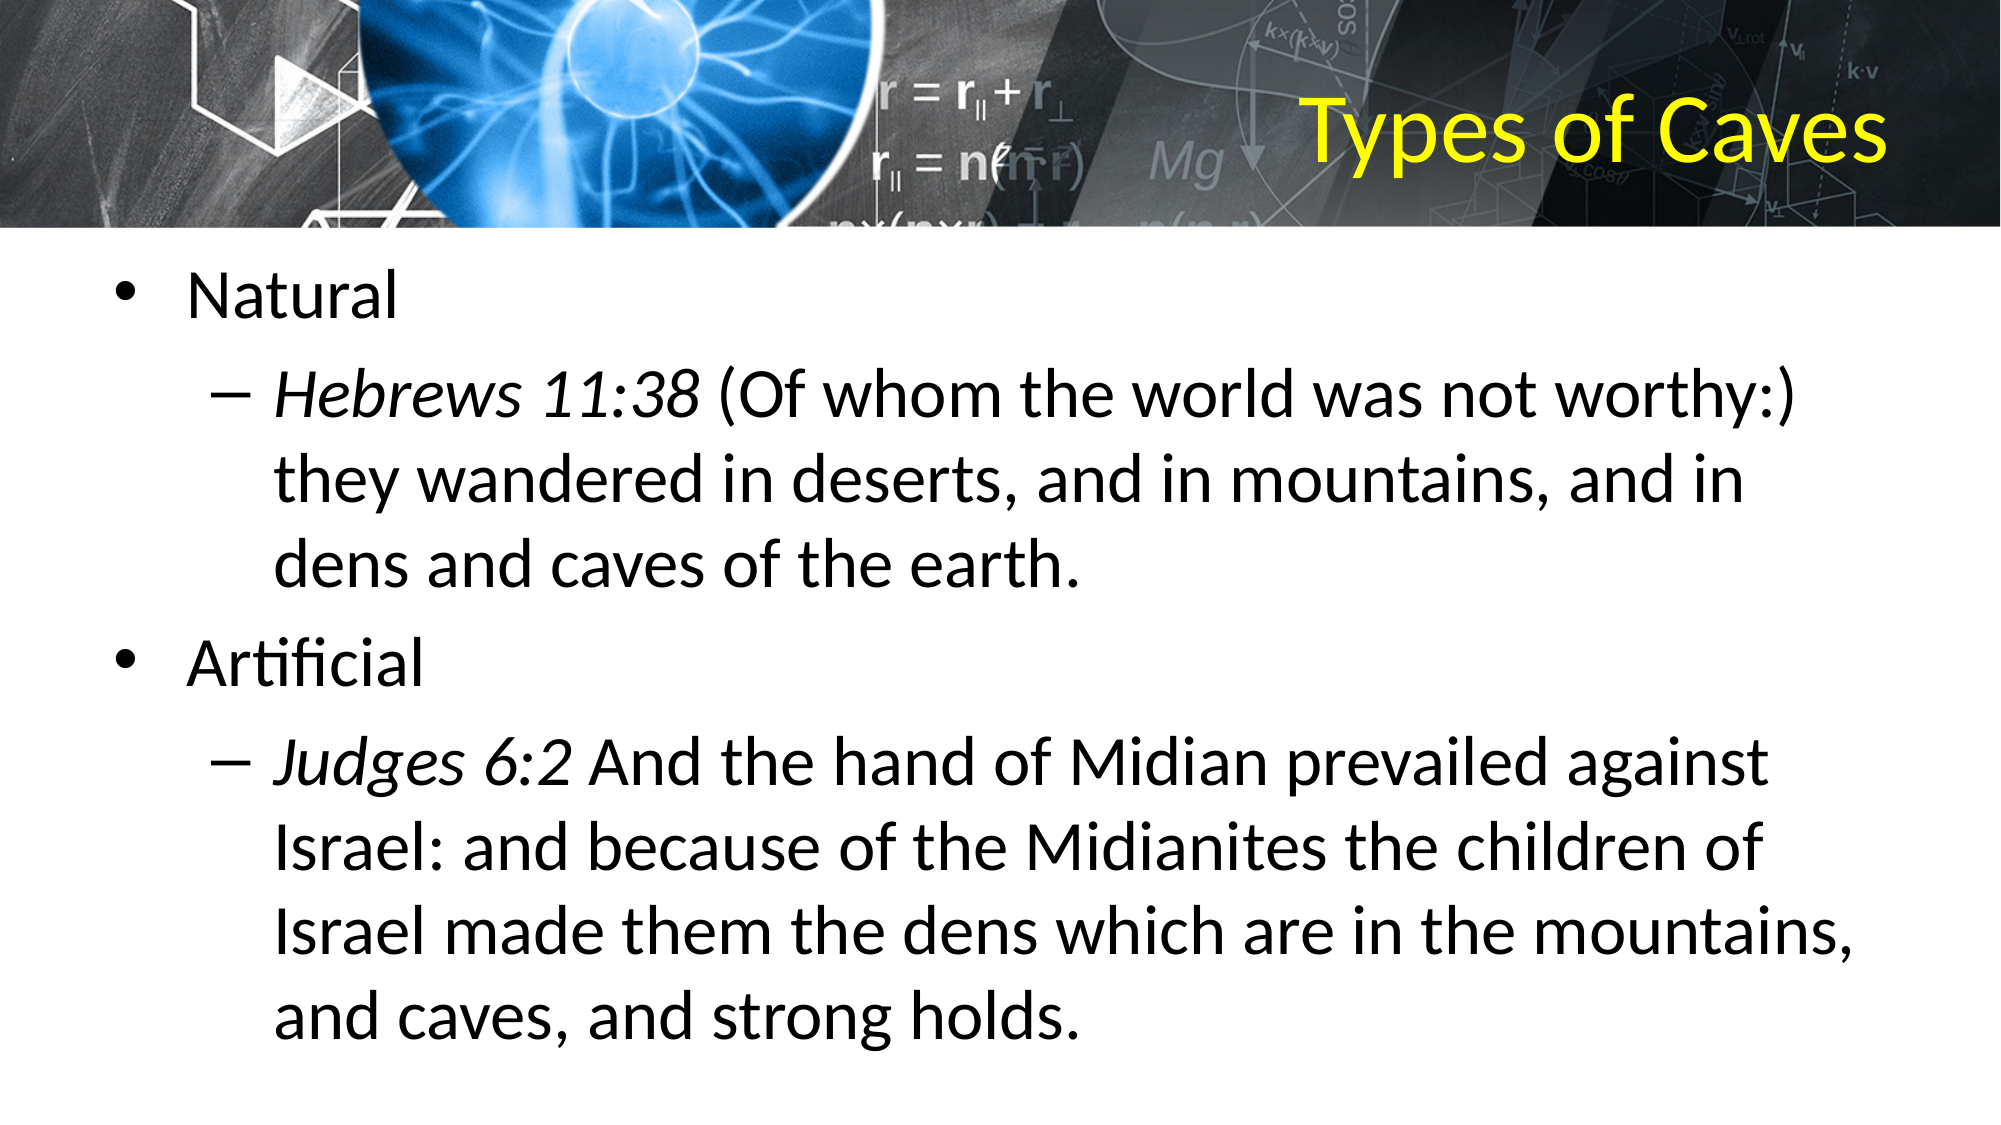

# Types of Caves
Natural
Hebrews 11:38 (Of whom the world was not worthy:) they wandered in deserts, and in mountains, and in dens and caves of the earth.
Artificial
Judges 6:2 And the hand of Midian prevailed against Israel: and because of the Midianites the children of Israel made them the dens which are in the mountains, and caves, and strong holds.